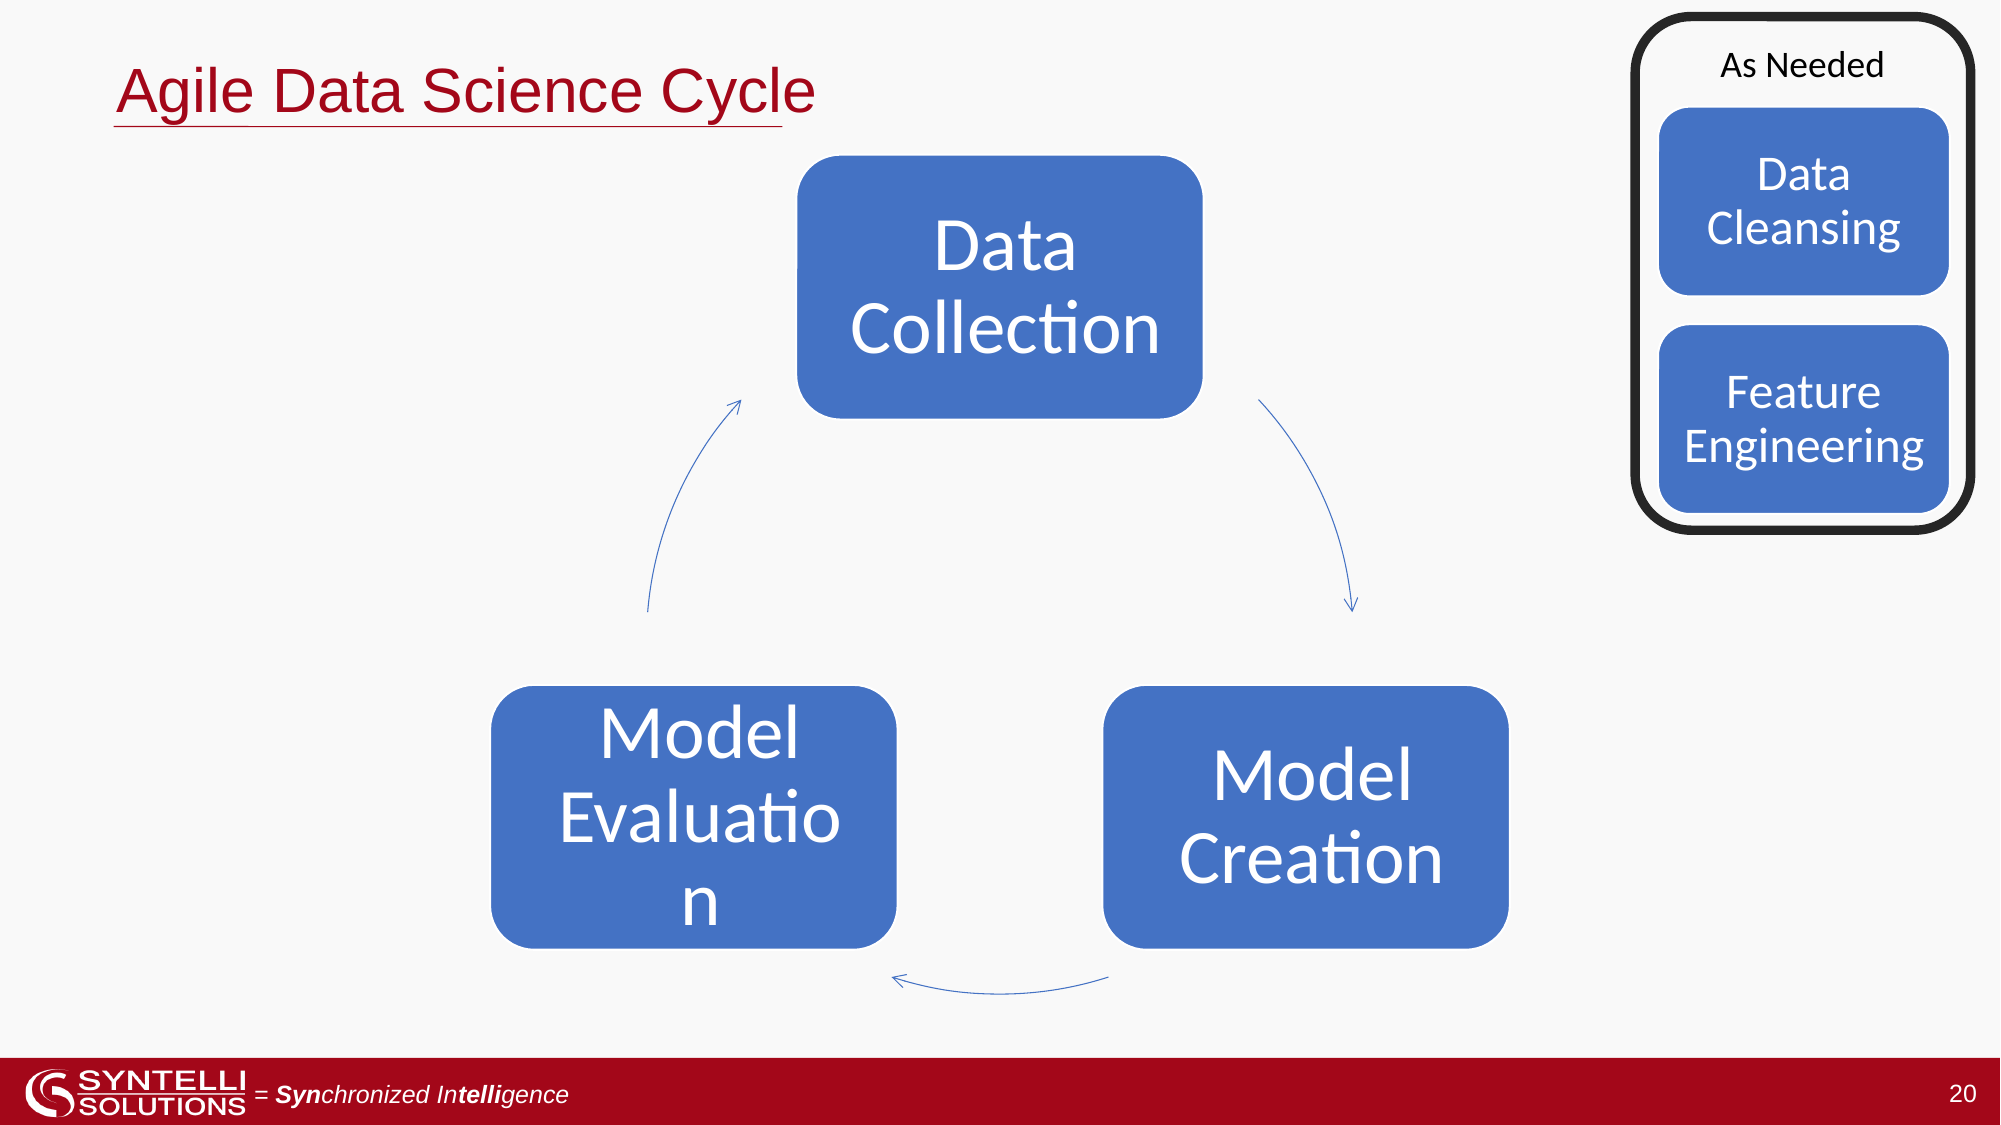

As Needed

Data Cleansing

Feature Engineering
Agile Data Science Cycle
Data Collection
Model Creation
Model Evaluation
20